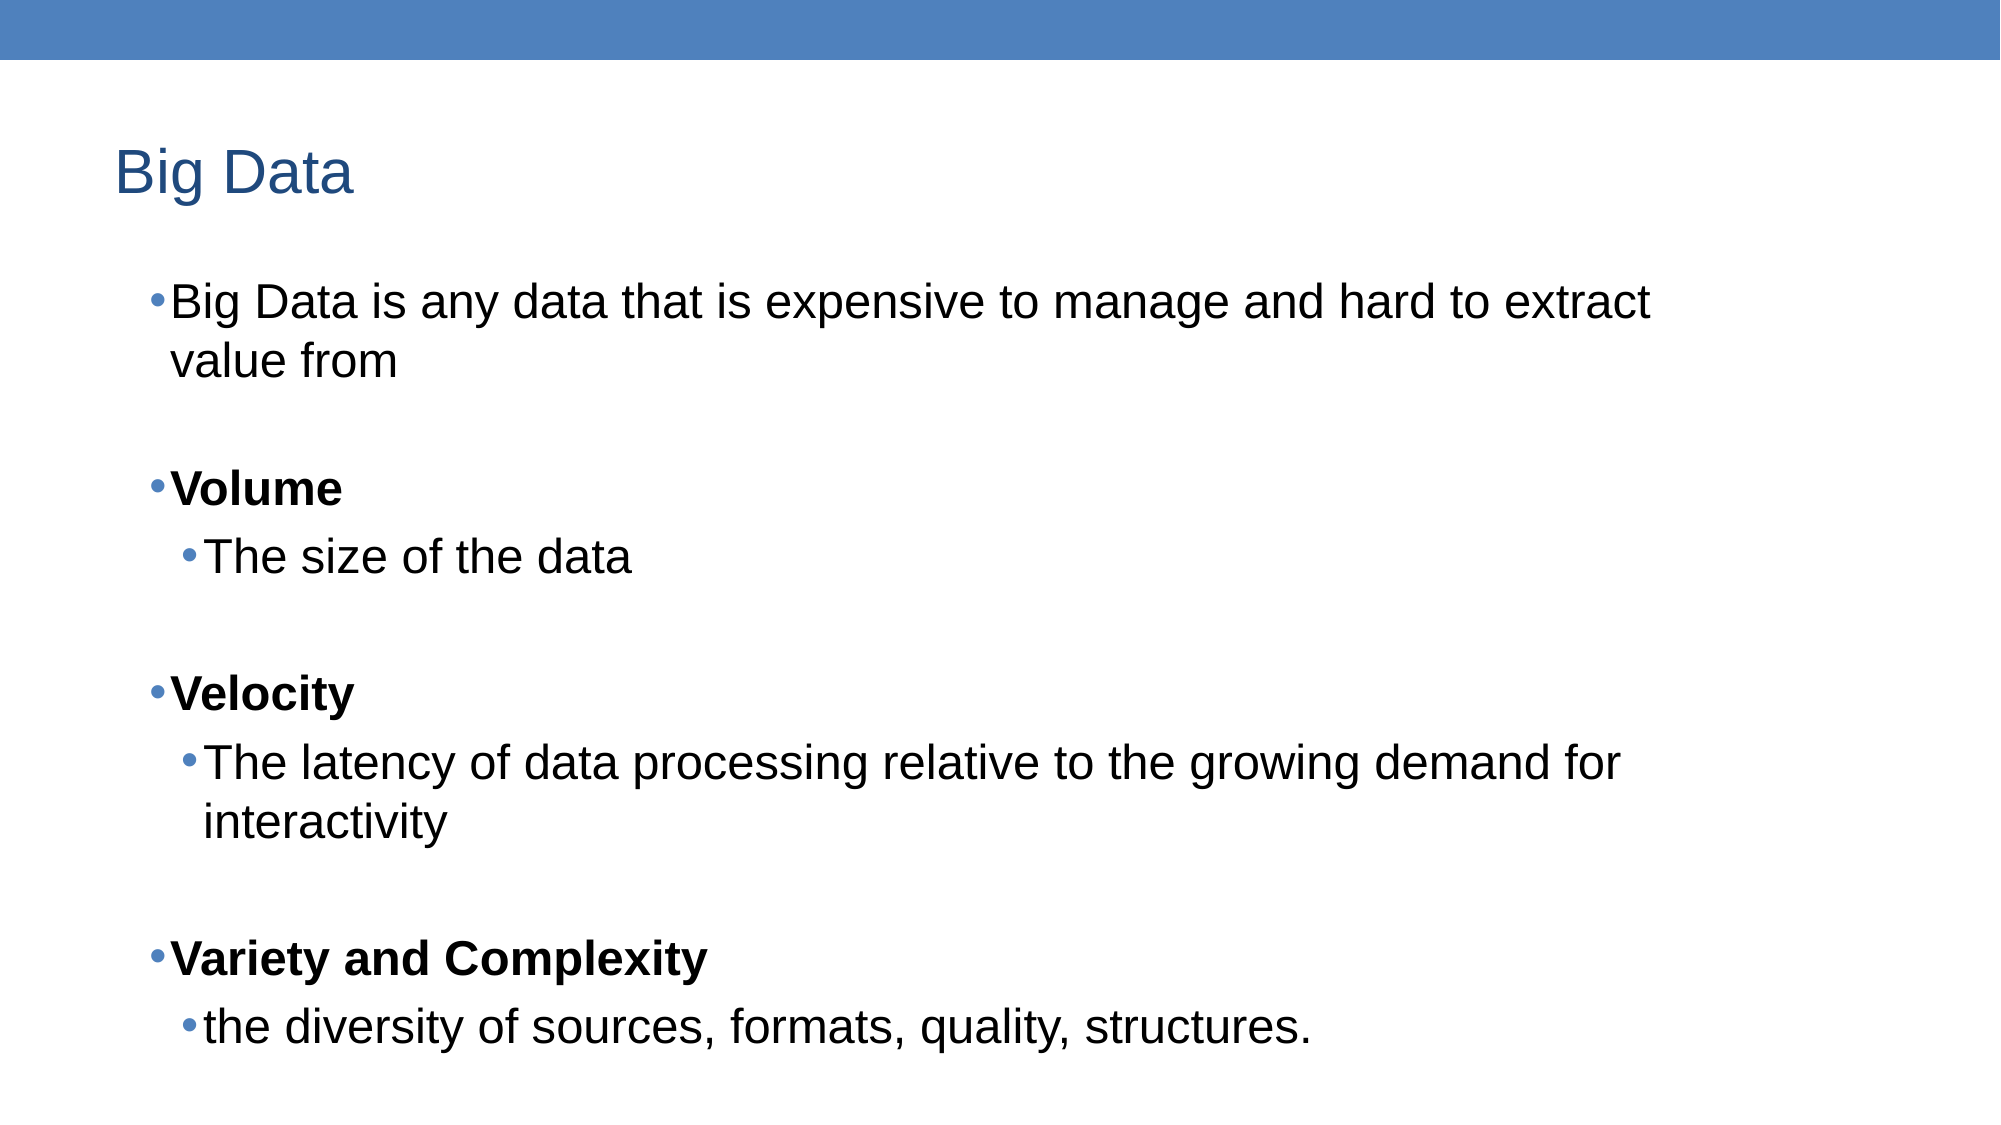

# Big Data
Big Data is any data that is expensive to manage and hard to extract value from

Volume
The size of the data

Velocity
The latency of data processing relative to the growing demand for interactivity

Variety and Complexity
the diversity of sources, formats, quality, structures.